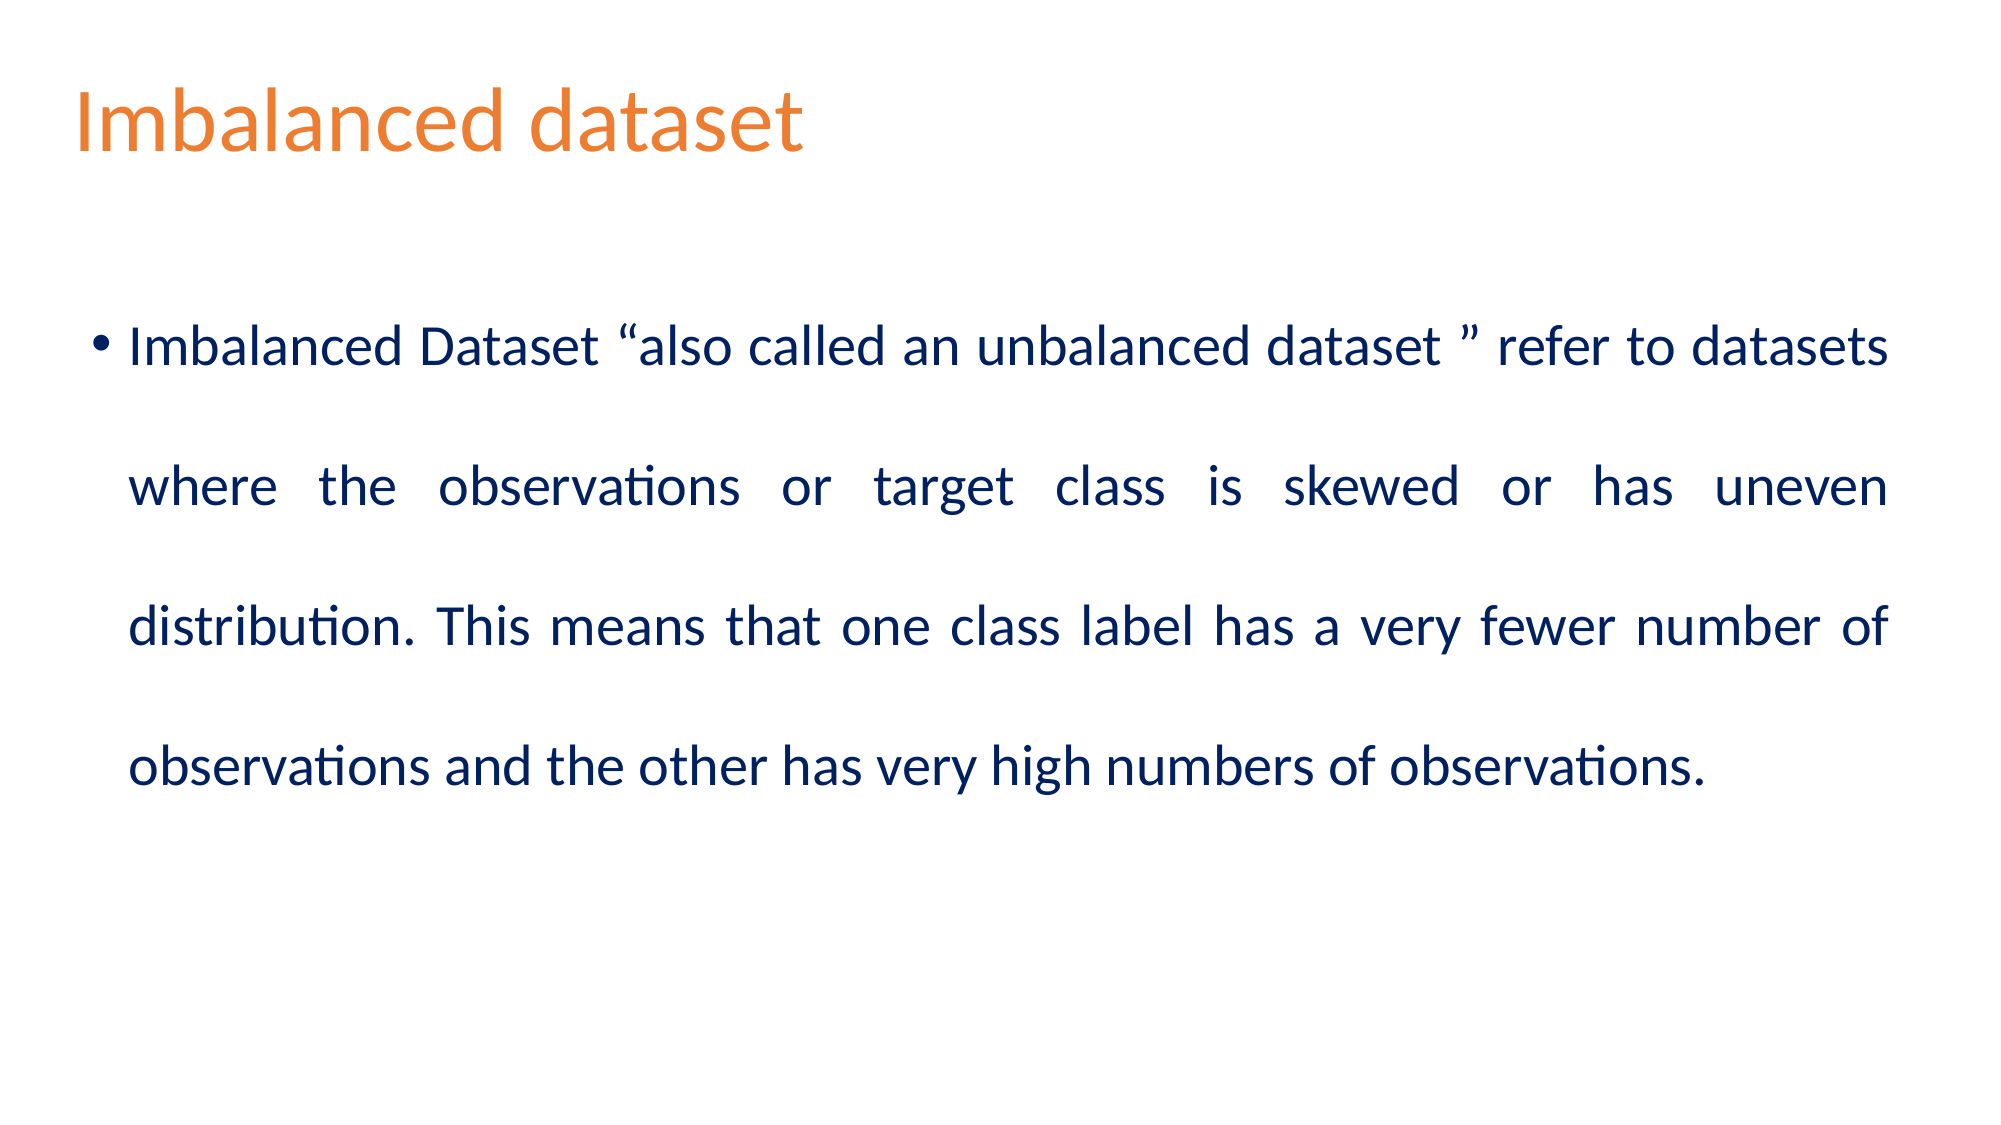

# Imbalanced dataset
Imbalanced Dataset “also called an unbalanced dataset ” refer to datasets where the observations or target class is skewed or has uneven distribution. This means that one class label has a very fewer number of observations and the other has very high numbers of observations.